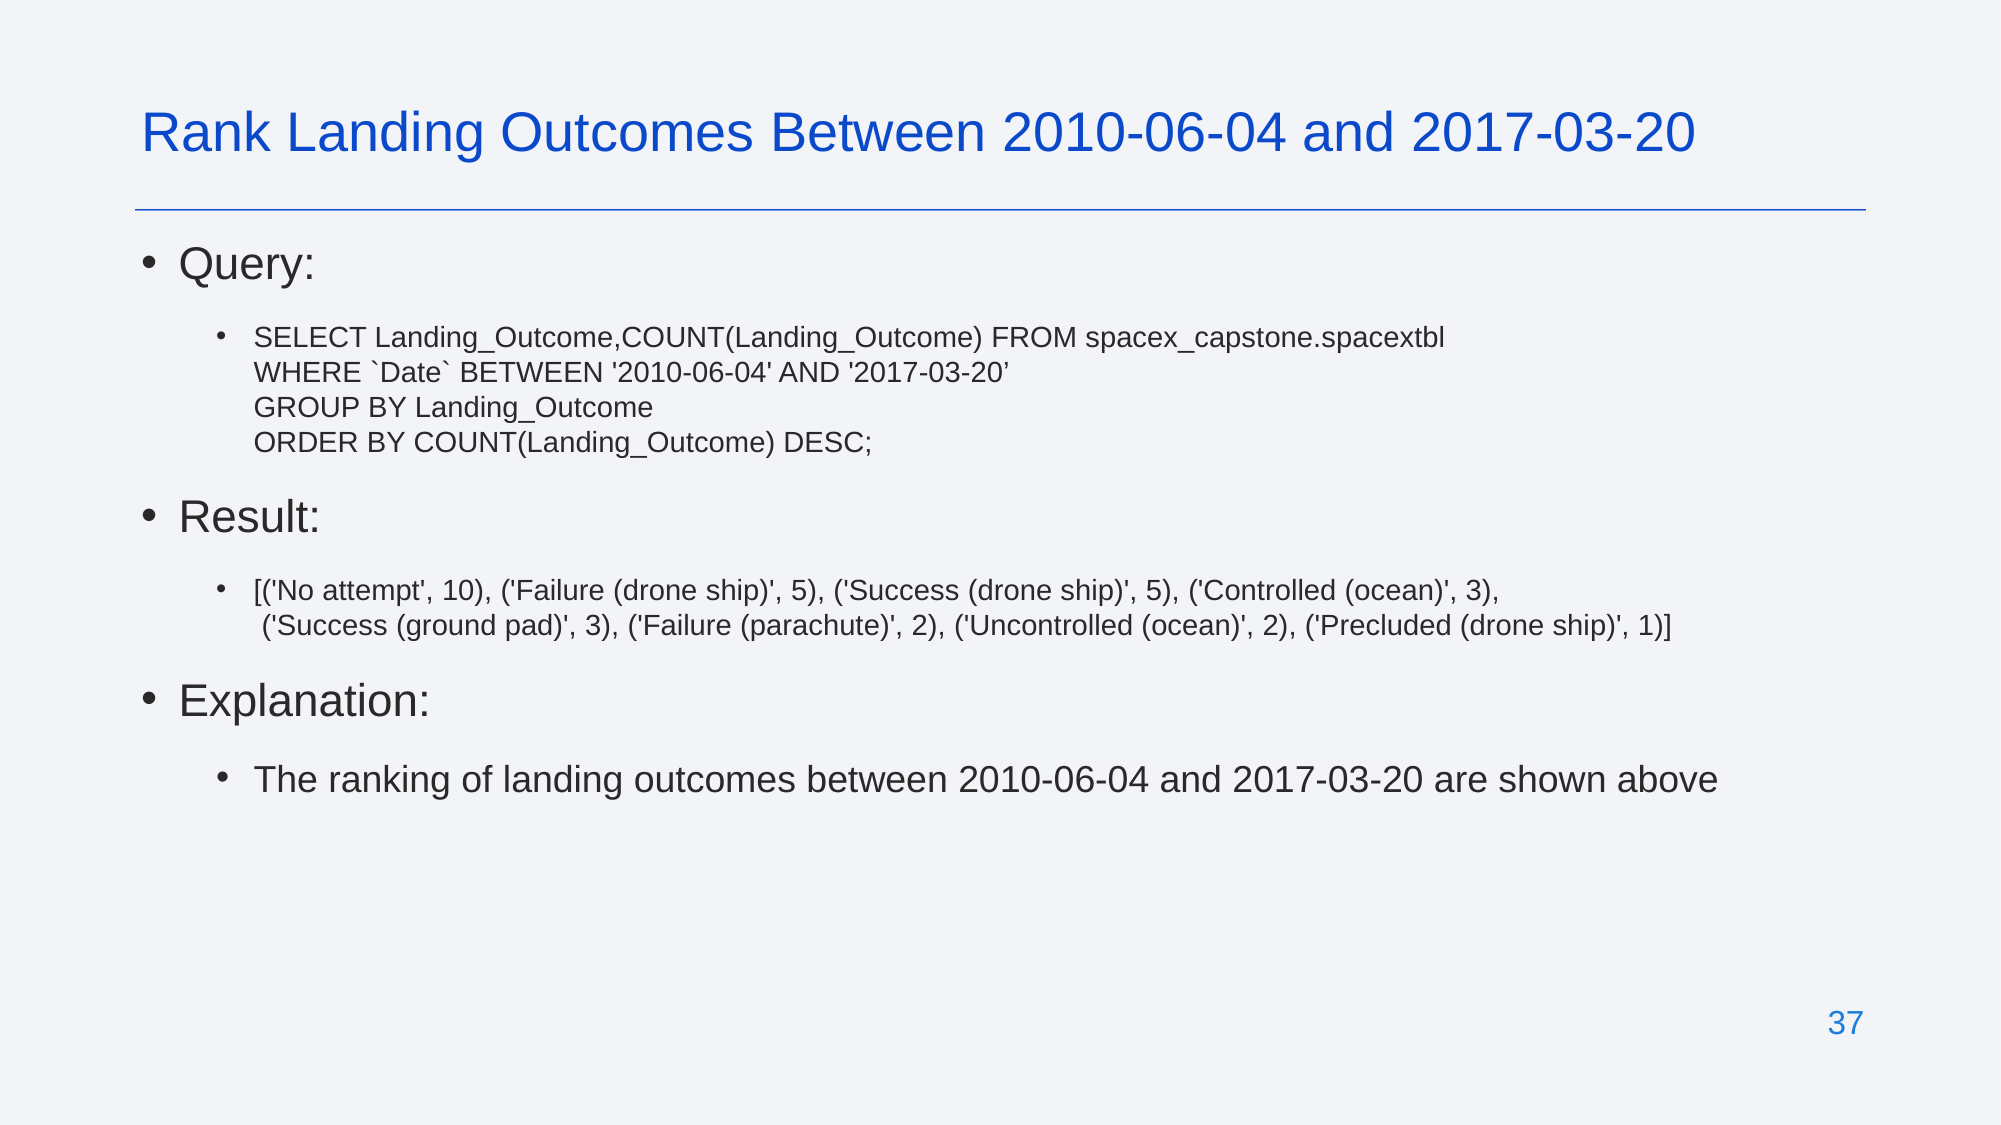

Rank Landing Outcomes Between 2010-06-04 and 2017-03-20
Query:
SELECT Landing_Outcome,COUNT(Landing_Outcome) FROM spacex_capstone.spacextbl
WHERE `Date` BETWEEN '2010-06-04' AND '2017-03-20’
GROUP BY Landing_Outcome
ORDER BY COUNT(Landing_Outcome) DESC;
Result:
[('No attempt', 10), ('Failure (drone ship)', 5), ('Success (drone ship)', 5), ('Controlled (ocean)', 3),
 ('Success (ground pad)', 3), ('Failure (parachute)', 2), ('Uncontrolled (ocean)', 2), ('Precluded (drone ship)', 1)]
Explanation:
The ranking of landing outcomes between 2010-06-04 and 2017-03-20 are shown above
37